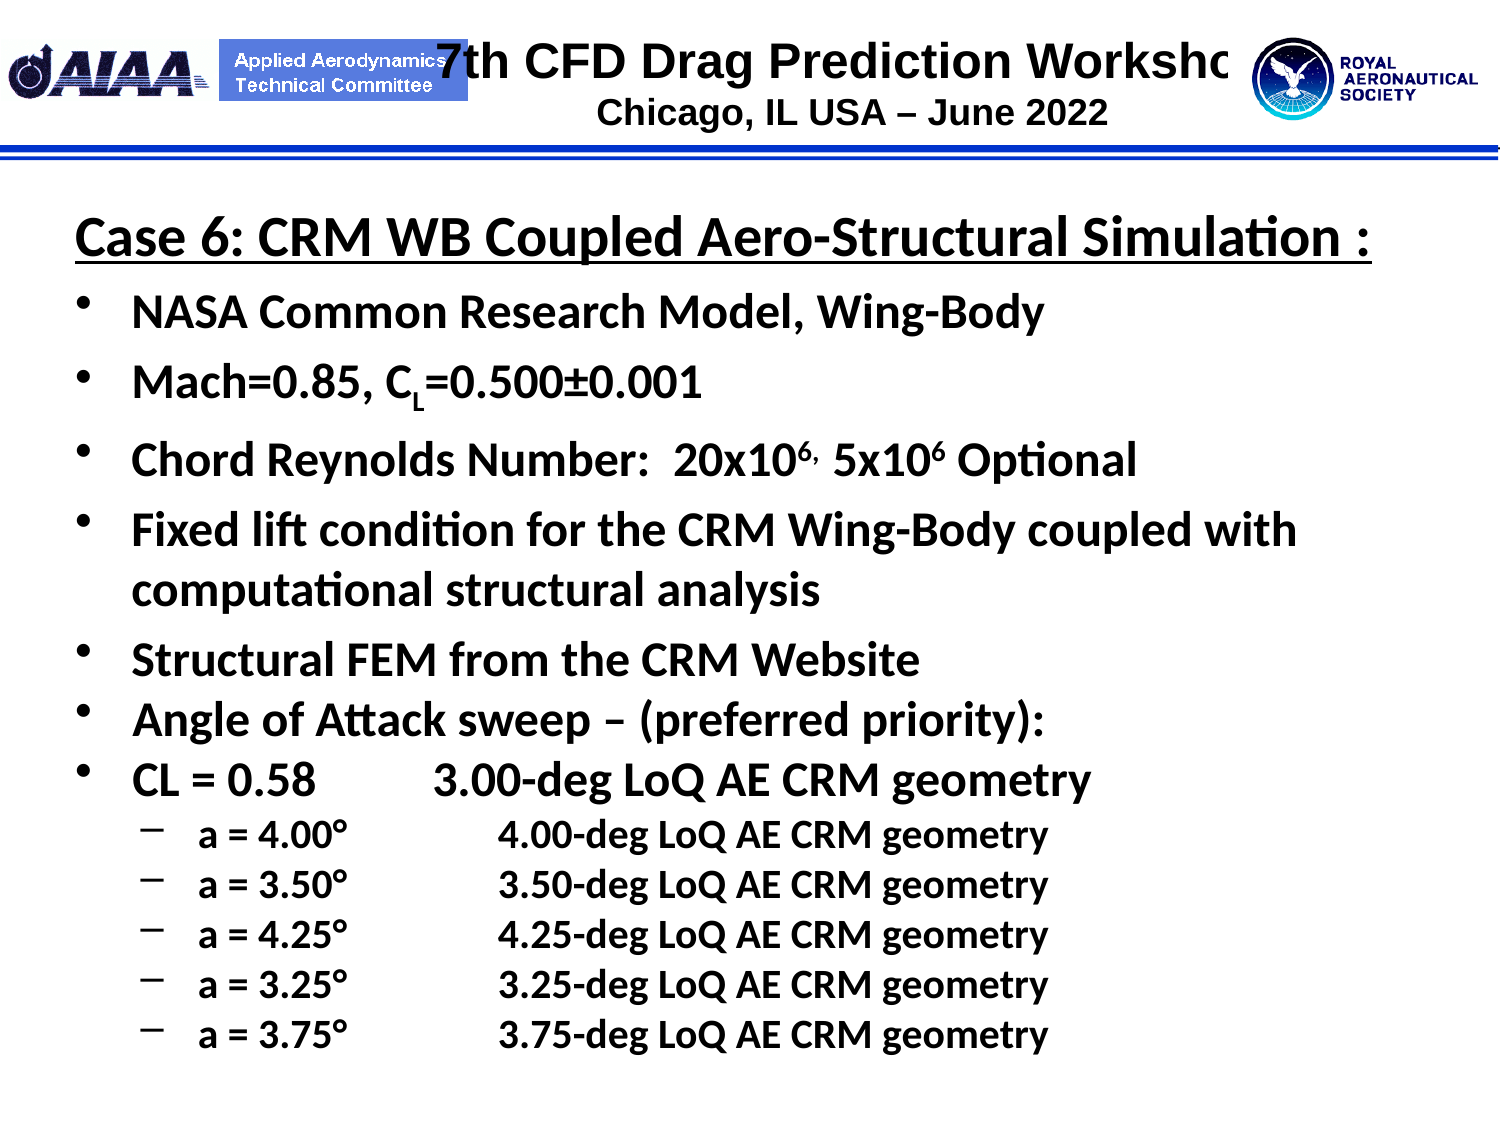

Case 6: CRM WB Coupled Aero-Structural Simulation :
NASA Common Research Model, Wing-Body
Mach=0.85, CL=0.500±0.001
Chord Reynolds Number:  20x106,  5x106 Optional
Fixed lift condition for the CRM Wing-Body coupled with computational structural analysis
Structural FEM from the CRM Website
Angle of Attack sweep – (preferred priority):
CL = 0.58	3.00-deg LoQ AE CRM geometry
a = 4.00°		4.00-deg LoQ AE CRM geometry
a = 3.50°		3.50-deg LoQ AE CRM geometry
a = 4.25°		4.25-deg LoQ AE CRM geometry
a = 3.25°		3.25-deg LoQ AE CRM geometry
a = 3.75°		3.75-deg LoQ AE CRM geometry